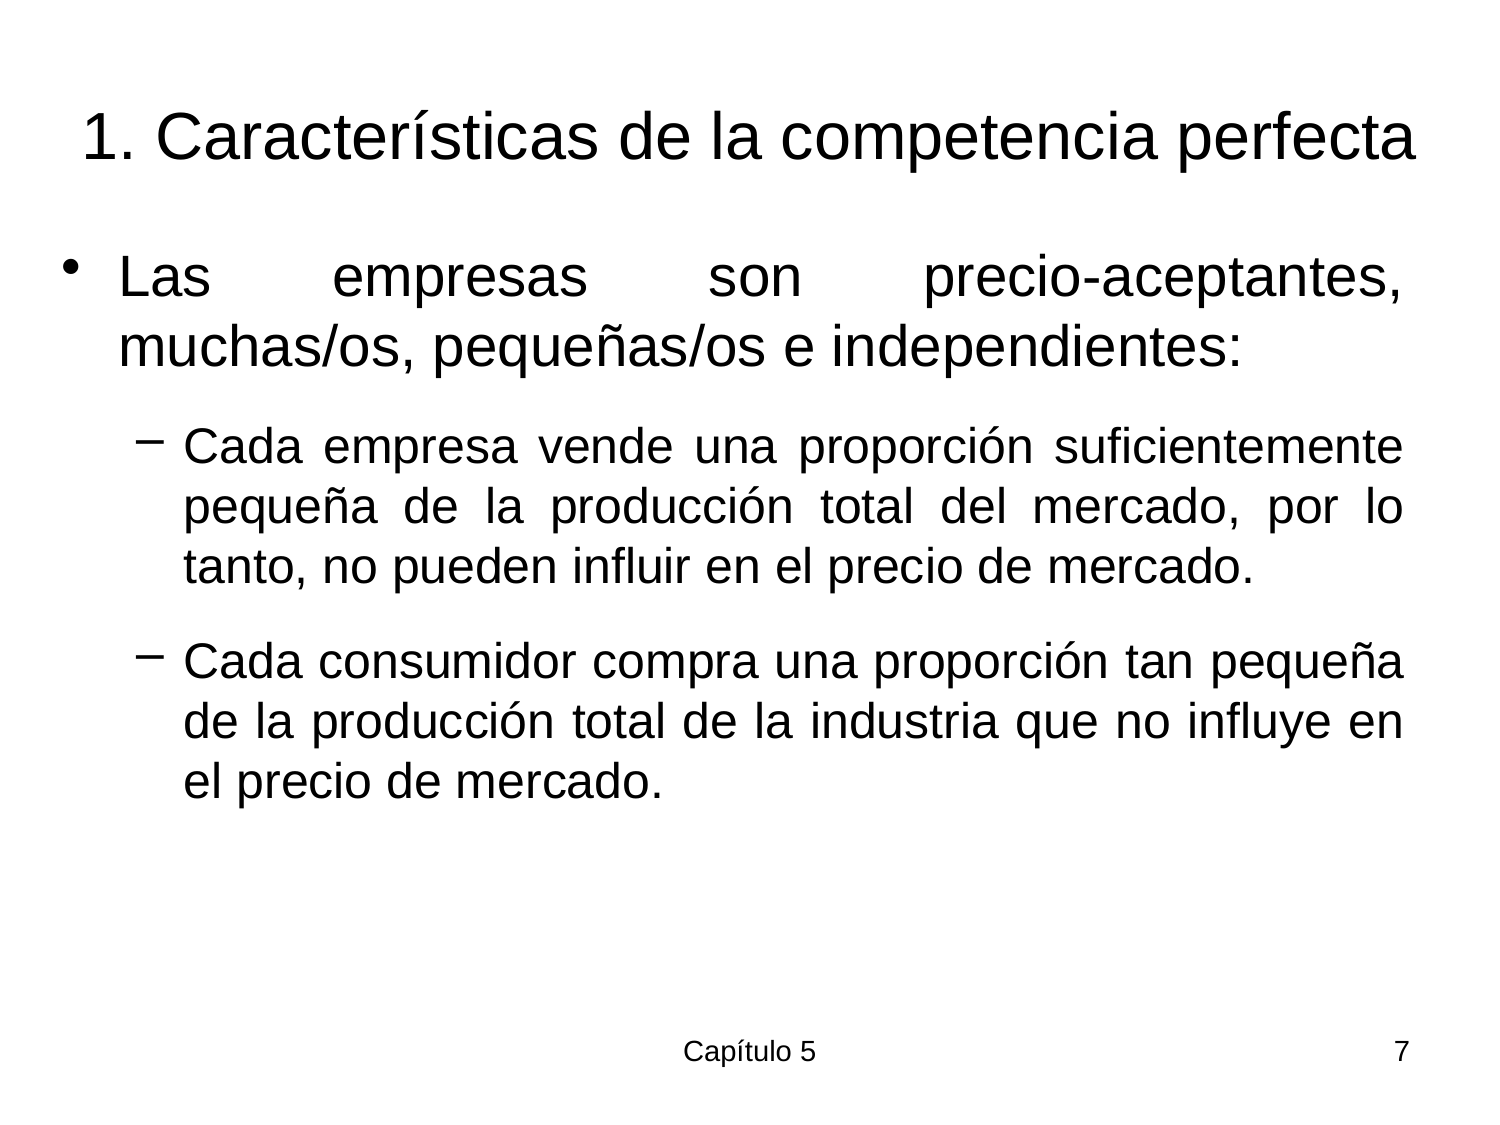

# 1. Características de la competencia perfecta
Las empresas son precio-aceptantes, muchas/os, pequeñas/os e independientes:
Cada empresa vende una proporción suficientemente pequeña de la producción total del mercado, por lo tanto, no pueden influir en el precio de mercado.
Cada consumidor compra una proporción tan pequeña de la producción total de la industria que no influye en el precio de mercado.
Capítulo 5
7